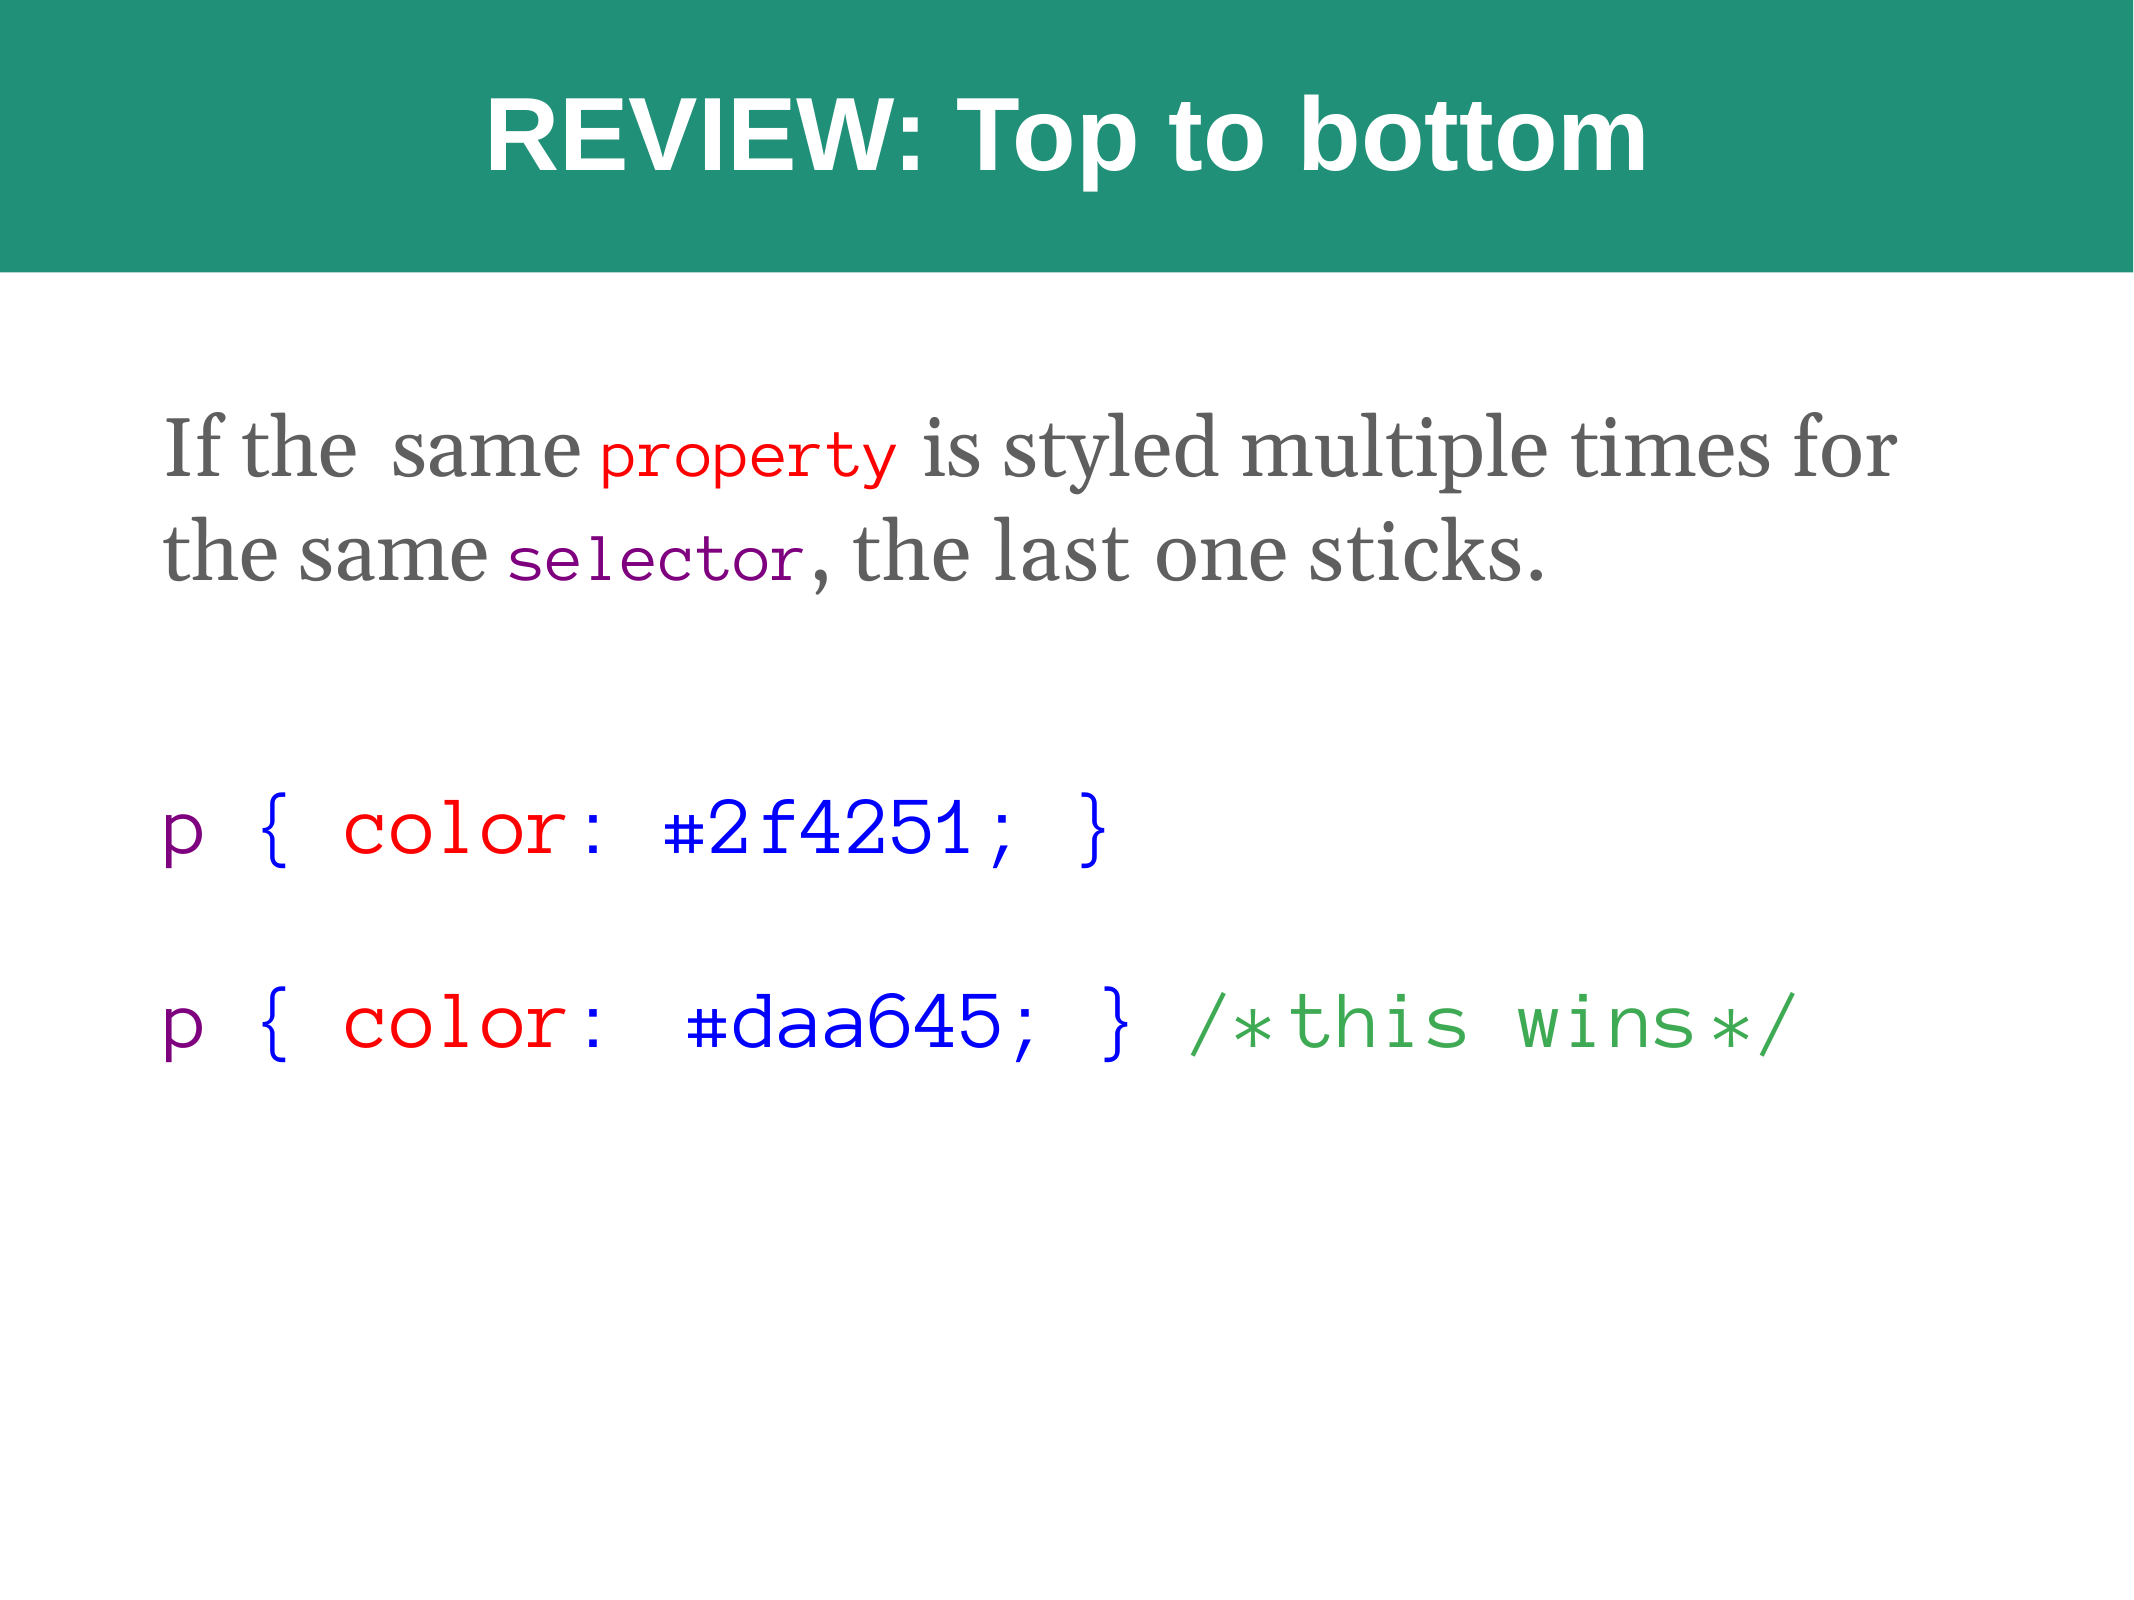

# REVIEW: Top to bottom
If	the	same property is styled multiple times for the	same selector, the last one sticks.

p { color: #2f4251; }

p { color:      #daa645; } /* this wins */